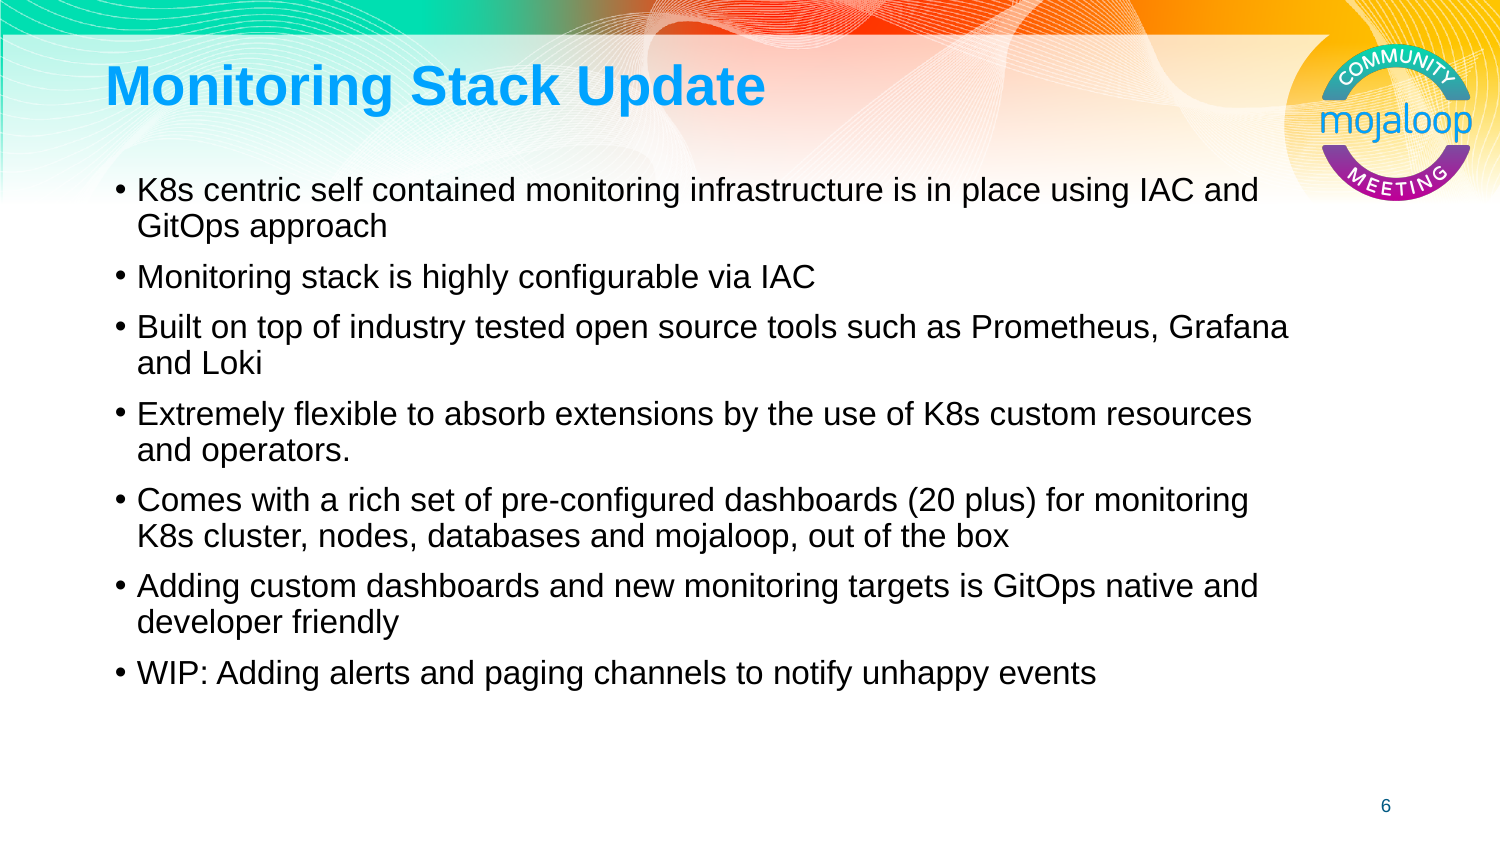

# Monitoring Stack Update
K8s centric self contained monitoring infrastructure is in place using IAC and GitOps approach
Monitoring stack is highly configurable via IAC
Built on top of industry tested open source tools such as Prometheus, Grafana and Loki
Extremely flexible to absorb extensions by the use of K8s custom resources and operators.
Comes with a rich set of pre-configured dashboards (20 plus) for monitoring K8s cluster, nodes, databases and mojaloop, out of the box
Adding custom dashboards and new monitoring targets is GitOps native and developer friendly
WIP: Adding alerts and paging channels to notify unhappy events
6